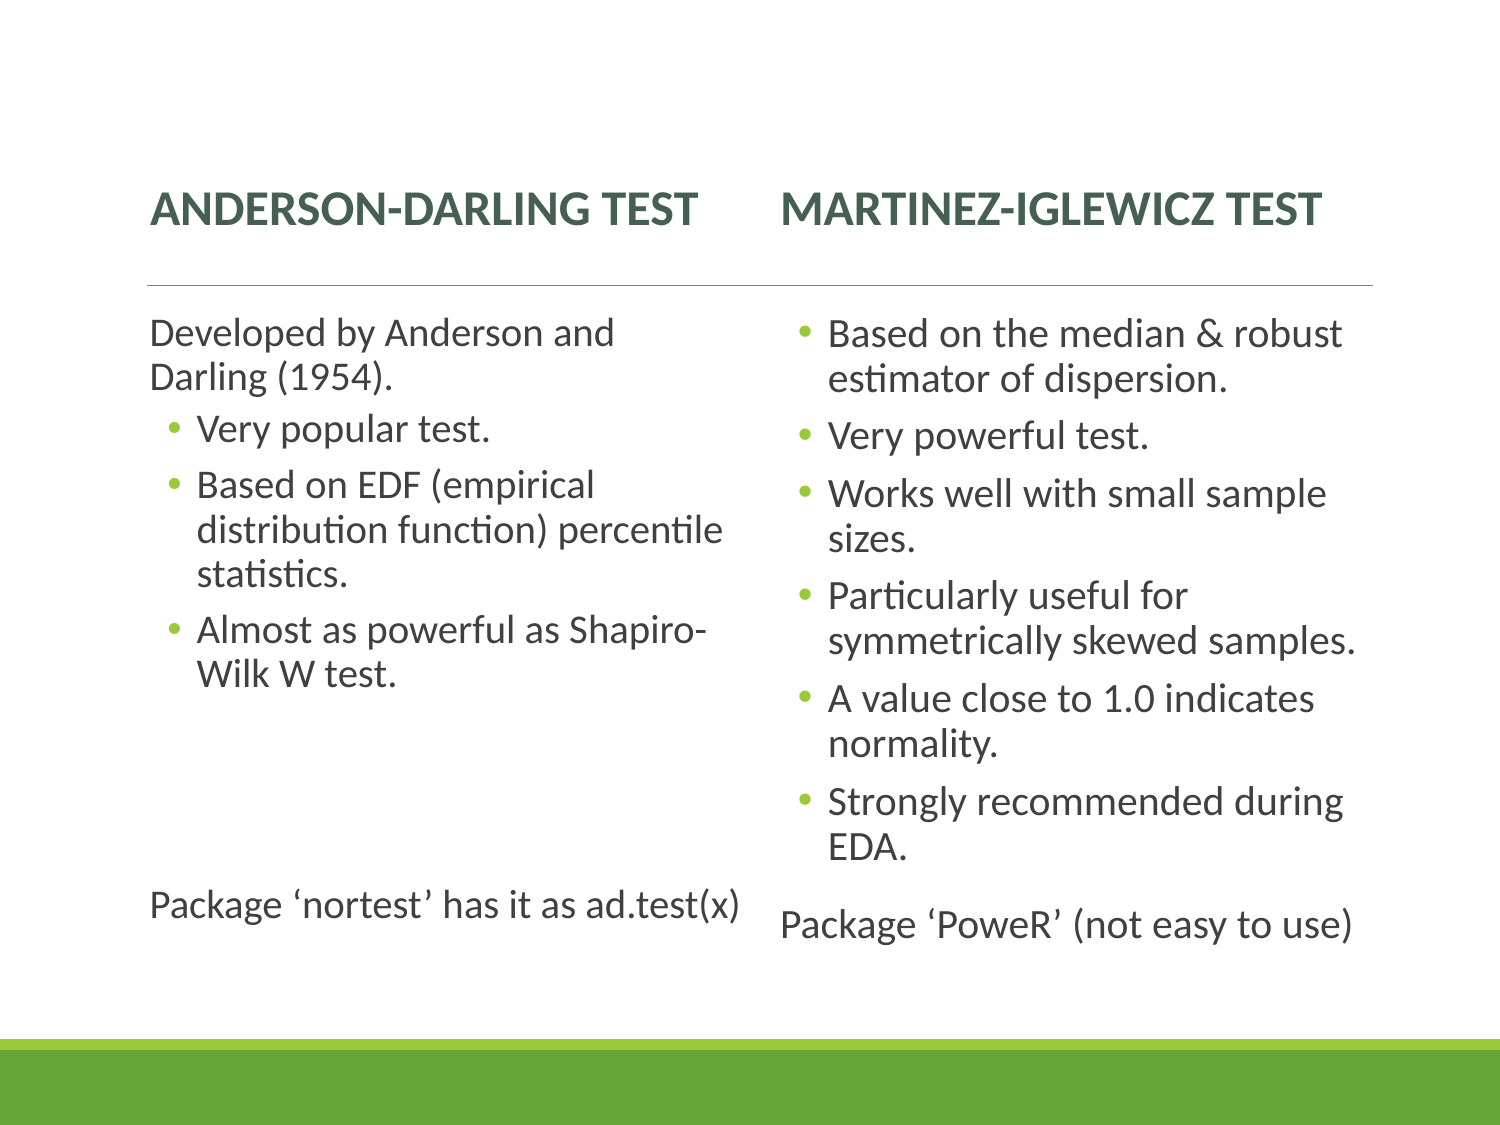

Anderson-Darling Test
Martinez-Iglewicz test
Developed by Anderson and Darling (1954).
Very popular test.
Based on EDF (empirical distribution function) percentile statistics.
Almost as powerful as Shapiro-Wilk W test.

Package ‘nortest’ has it as ad.test(x)
Based on the median & robust estimator of dispersion.
Very powerful test.
Works well with small sample sizes.
Particularly useful for symmetrically skewed samples.
A value close to 1.0 indicates normality.
Strongly recommended during EDA.
Package ‘PoweR’ (not easy to use)